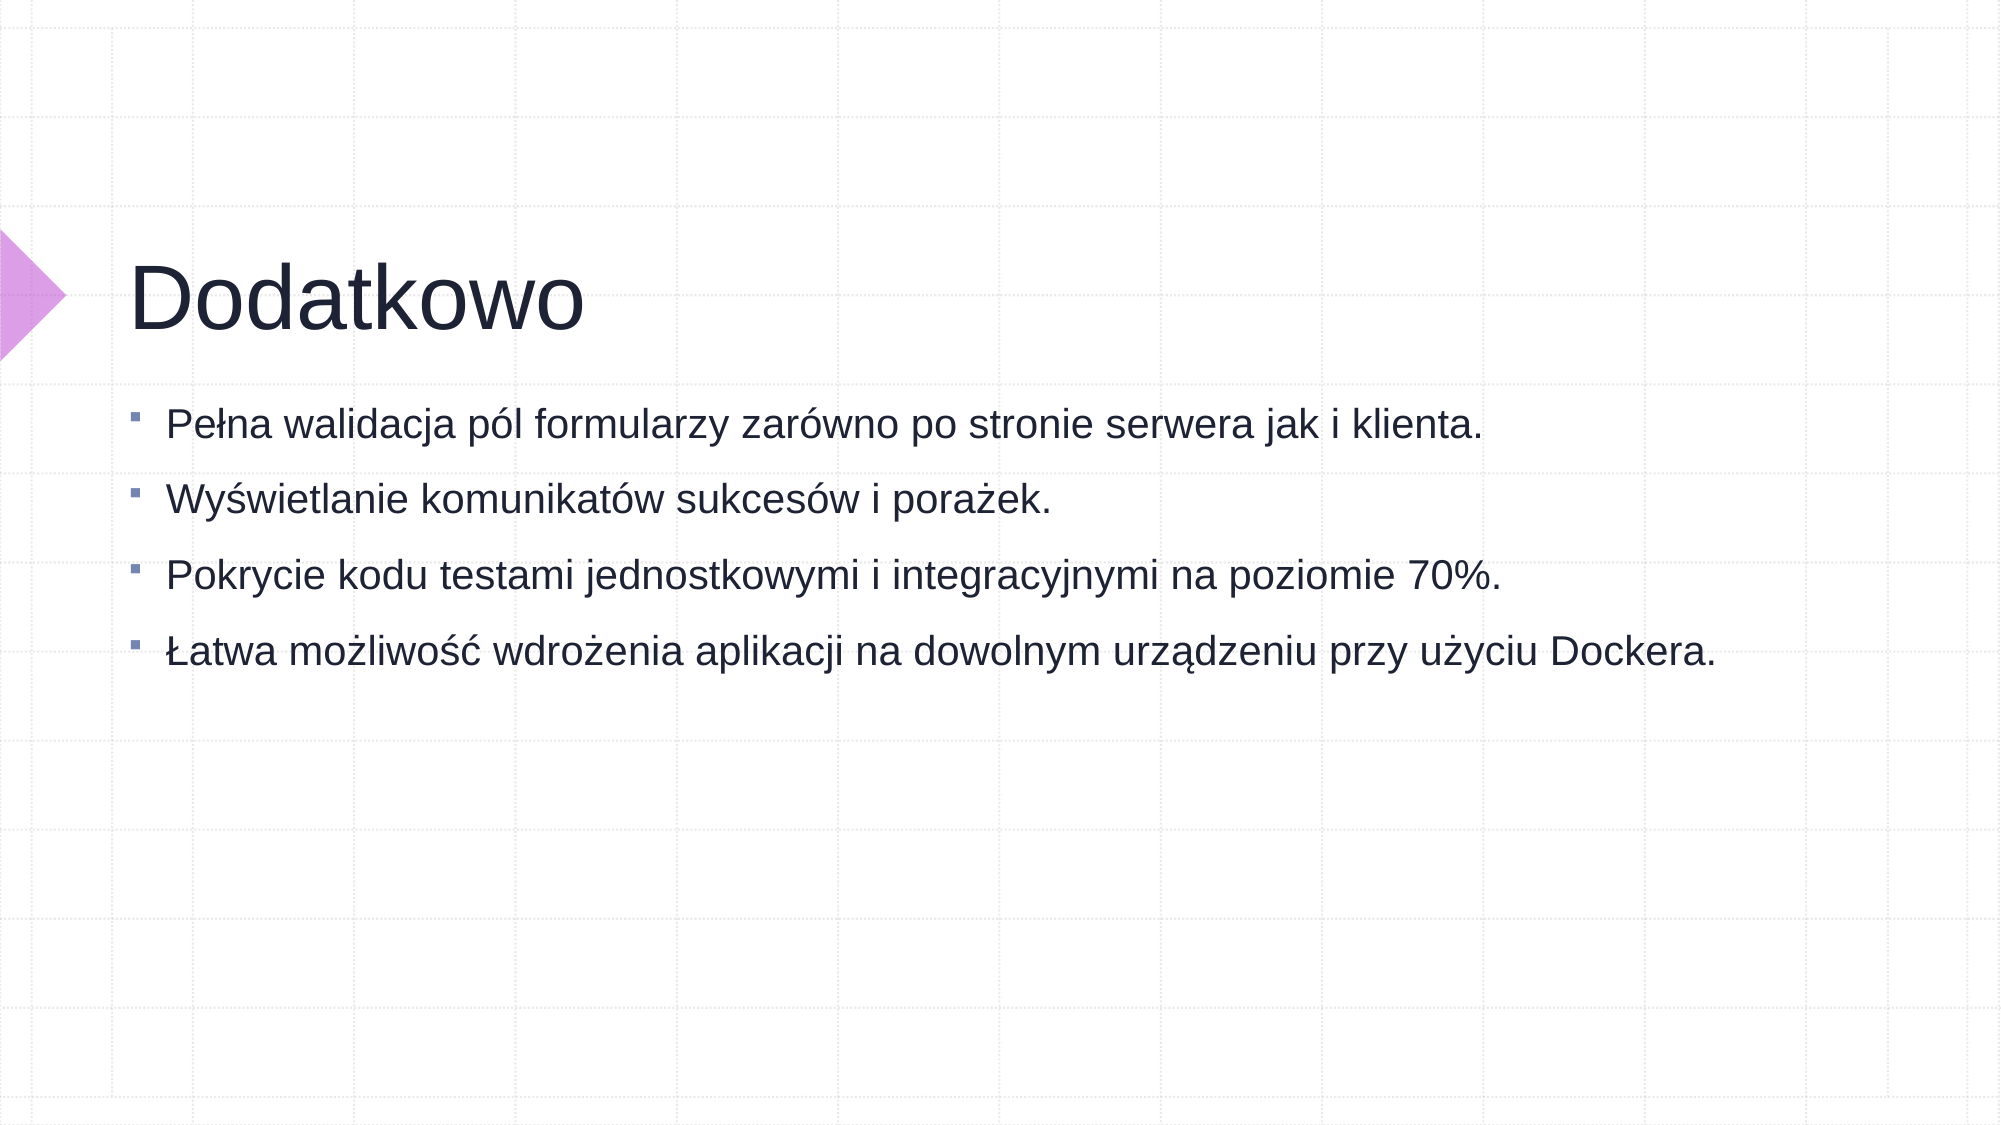

# Dodatkowo
Pełna walidacja pól formularzy zarówno po stronie serwera jak i klienta.
Wyświetlanie komunikatów sukcesów i porażek.
Pokrycie kodu testami jednostkowymi i integracyjnymi na poziomie 70%.
Łatwa możliwość wdrożenia aplikacji na dowolnym urządzeniu przy użyciu Dockera.